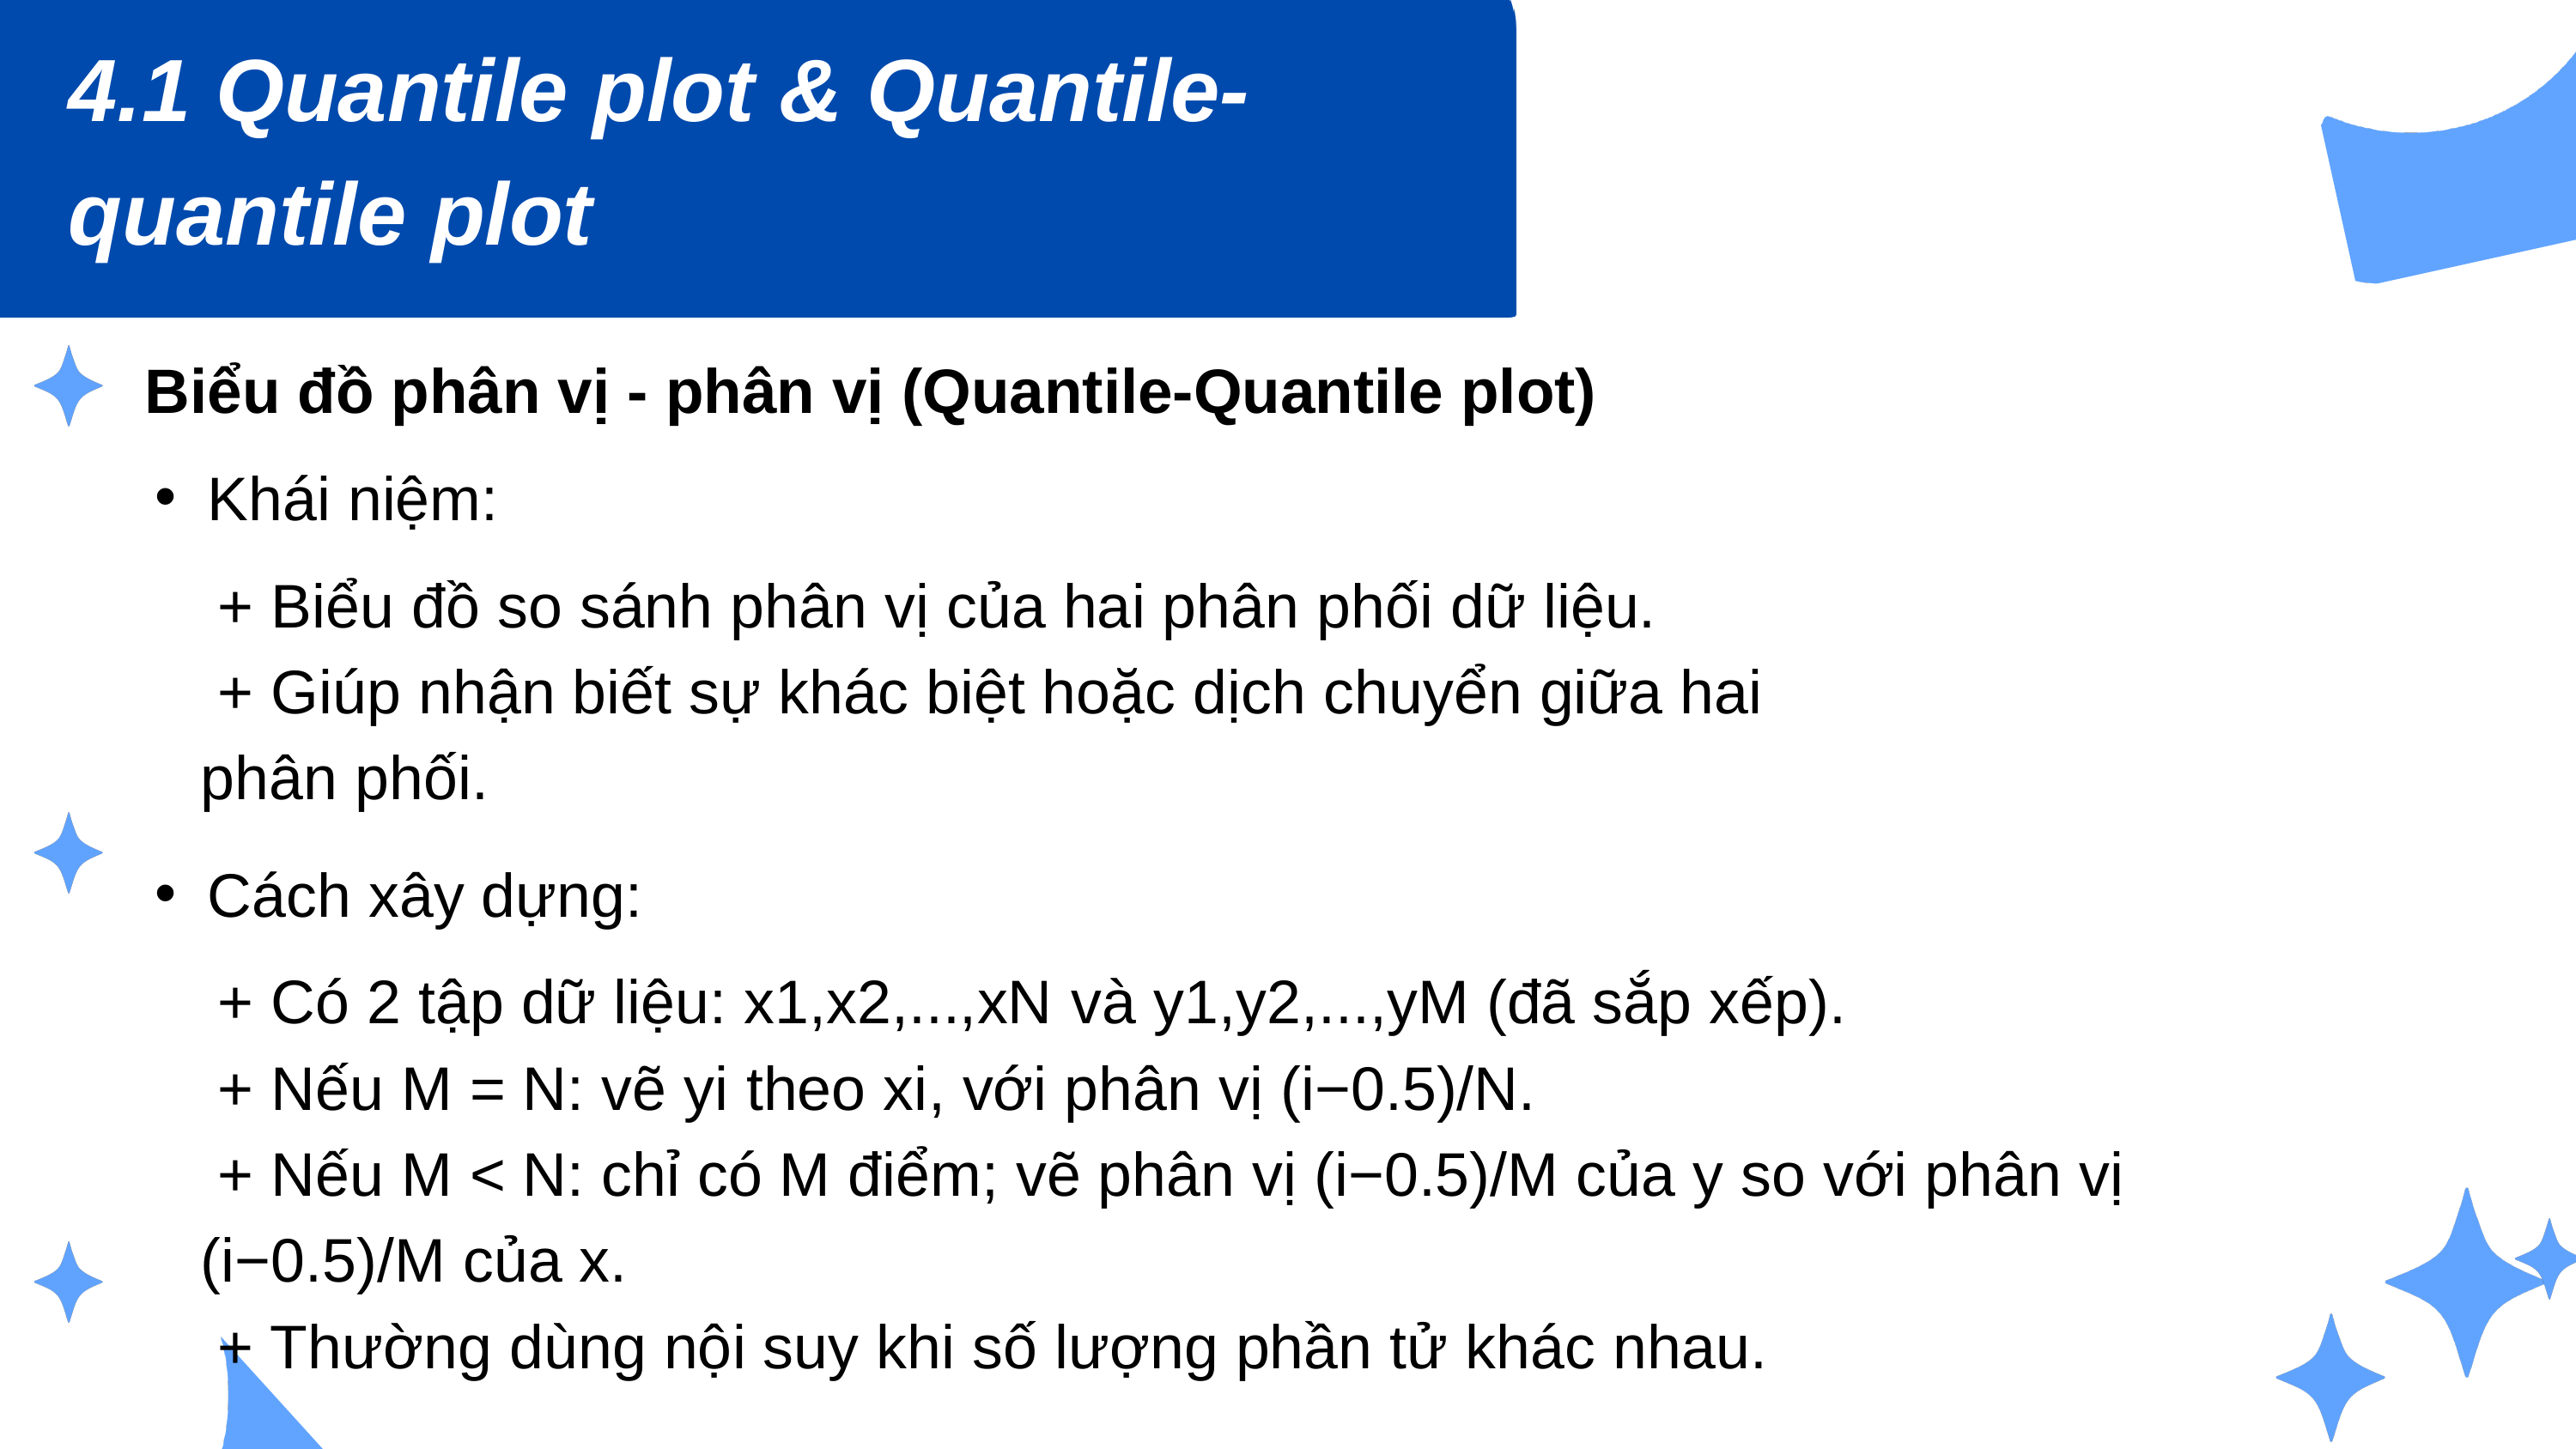

4.1 Quantile plot & Quantile-quantile plot
Biểu đồ phân vị - phân vị (Quantile-Quantile plot)

Khái niệm:
 + Biểu đồ so sánh phân vị của hai phân phối dữ liệu.
 + Giúp nhận biết sự khác biệt hoặc dịch chuyển giữa hai phân phối.

Cách xây dựng:
 + Có 2 tập dữ liệu: x1,x2,...,xN​ và y1,y2​,...,yM​ (đã sắp xếp).
 + Nếu M = N: vẽ yi​ theo xi​, với phân vị (i−0.5)/N.
 + Nếu M < N: chỉ có M điểm; vẽ phân vị (i−0.5)/M của y so với phân vị (i−0.5)/M của x.
 + Thường dùng nội suy khi số lượng phần tử khác nhau.